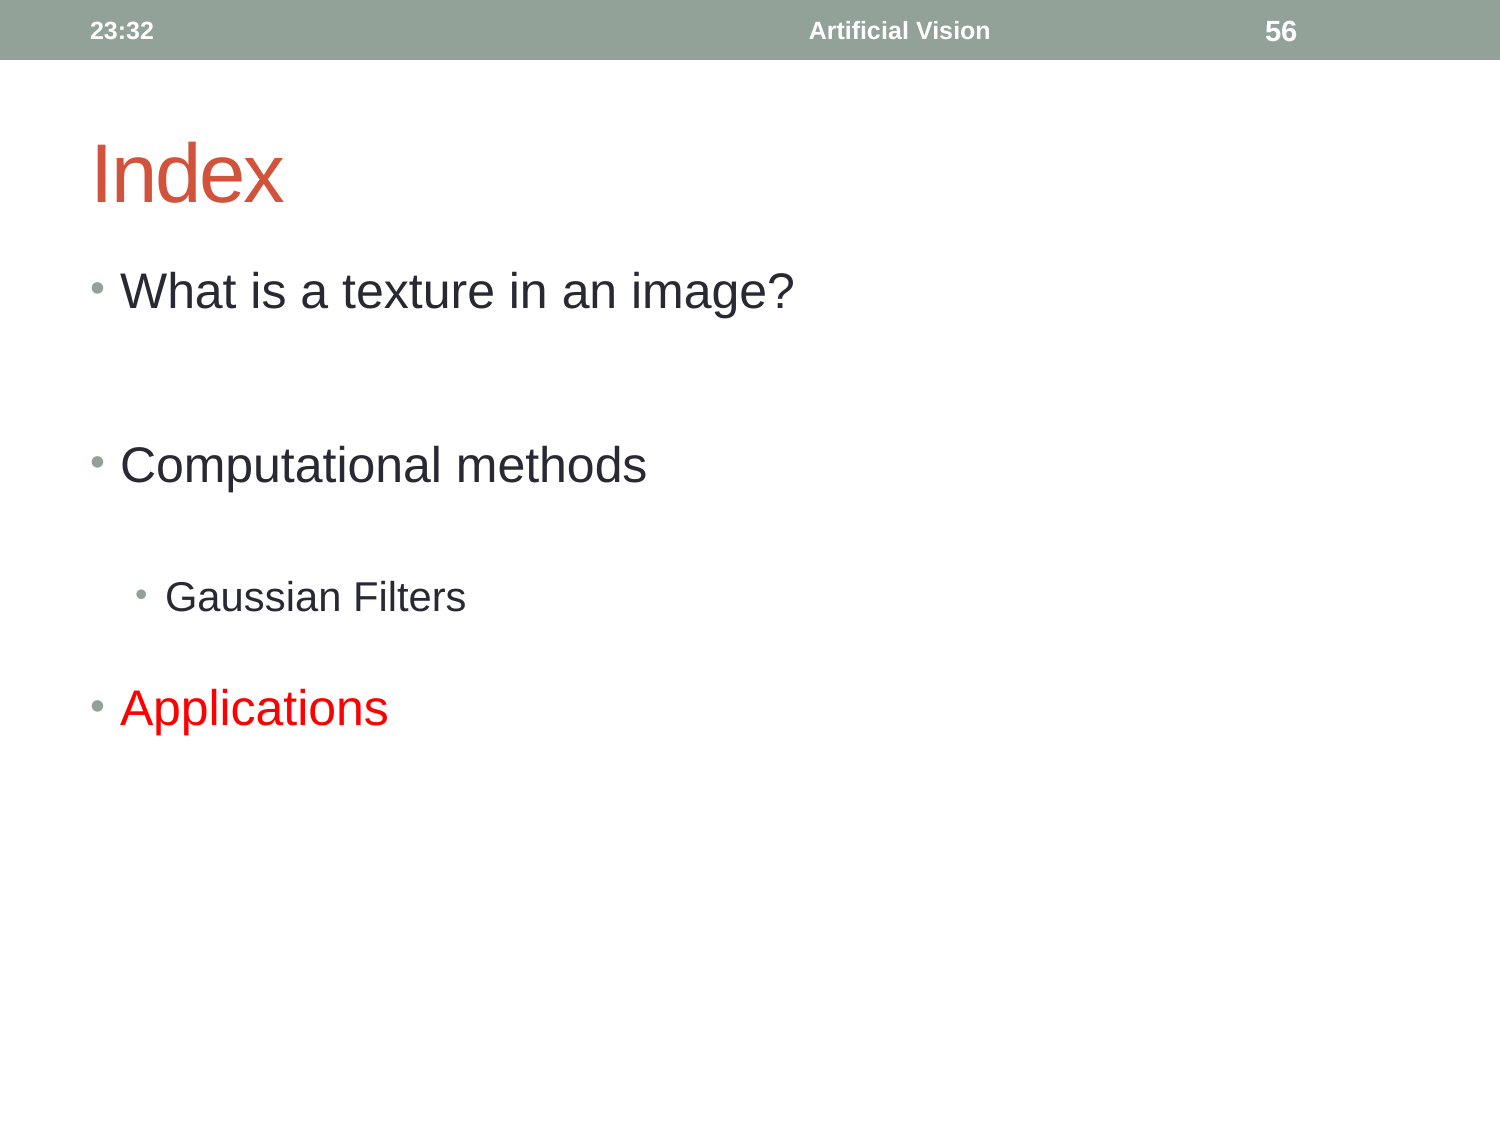

23:32
Artificial Vision
56
# Index
What is a texture in an image?

Computational methods

Gaussian Filters

Applications